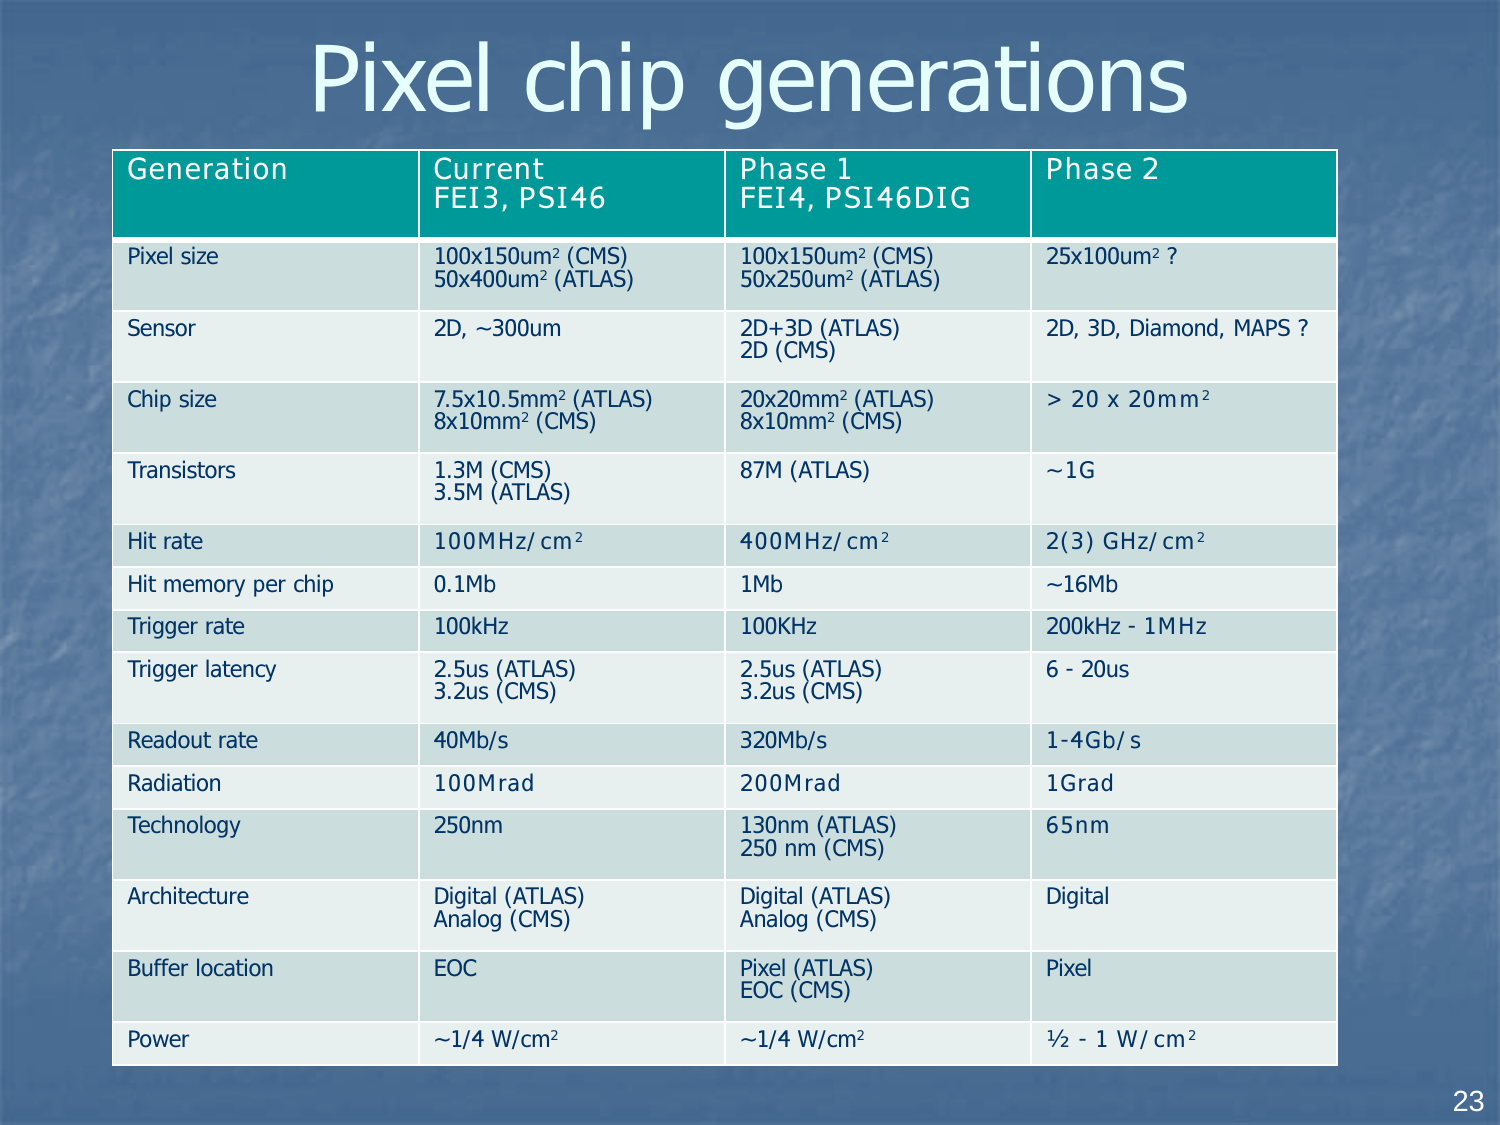

# Pixel chip generations
| Generation | Current FEI3, PSI46 | Phase 1 FEI4, PSI46DIG | Phase 2 |
| --- | --- | --- | --- |
| Pixel size | 100x150um2 (CMS) 50x400um2 (ATLAS) | 100x150um2 (CMS) 50x250um2 (ATLAS) | 25x100um2 ? |
| Sensor | 2D, ~300um | 2D+3D (ATLAS) 2D (CMS) | 2D, 3D, Diamond, MAPS ? |
| Chip size | 7.5x10.5mm2 (ATLAS) 8x10mm2 (CMS) | 20x20mm2 (ATLAS) 8x10mm2 (CMS) | > 20 x 20mm2 |
| Transistors | 1.3M (CMS) 3.5M (ATLAS) | 87M (ATLAS) | ~1G |
| Hit rate | 100MHz/cm2 | 400MHz/cm2 | 2(3) GHz/cm2 |
| Hit memory per chip | 0.1Mb | 1Mb | ~16Mb |
| Trigger rate | 100kHz | 100KHz | 200kHz - 1MHz |
| Trigger latency | 2.5us (ATLAS) 3.2us (CMS) | 2.5us (ATLAS) 3.2us (CMS) | 6 - 20us |
| Readout rate | 40Mb/s | 320Mb/s | 1-4Gb/s |
| Radiation | 100Mrad | 200Mrad | 1Grad |
| Technology | 250nm | 130nm (ATLAS) 250 nm (CMS) | 65nm |
| Architecture | Digital (ATLAS) Analog (CMS) | Digital (ATLAS) Analog (CMS) | Digital |
| Buffer location | EOC | Pixel (ATLAS) EOC (CMS) | Pixel |
| Power | ~1/4 W/cm2 | ~1/4 W/cm2 | ½ - 1 W/cm2 |
23